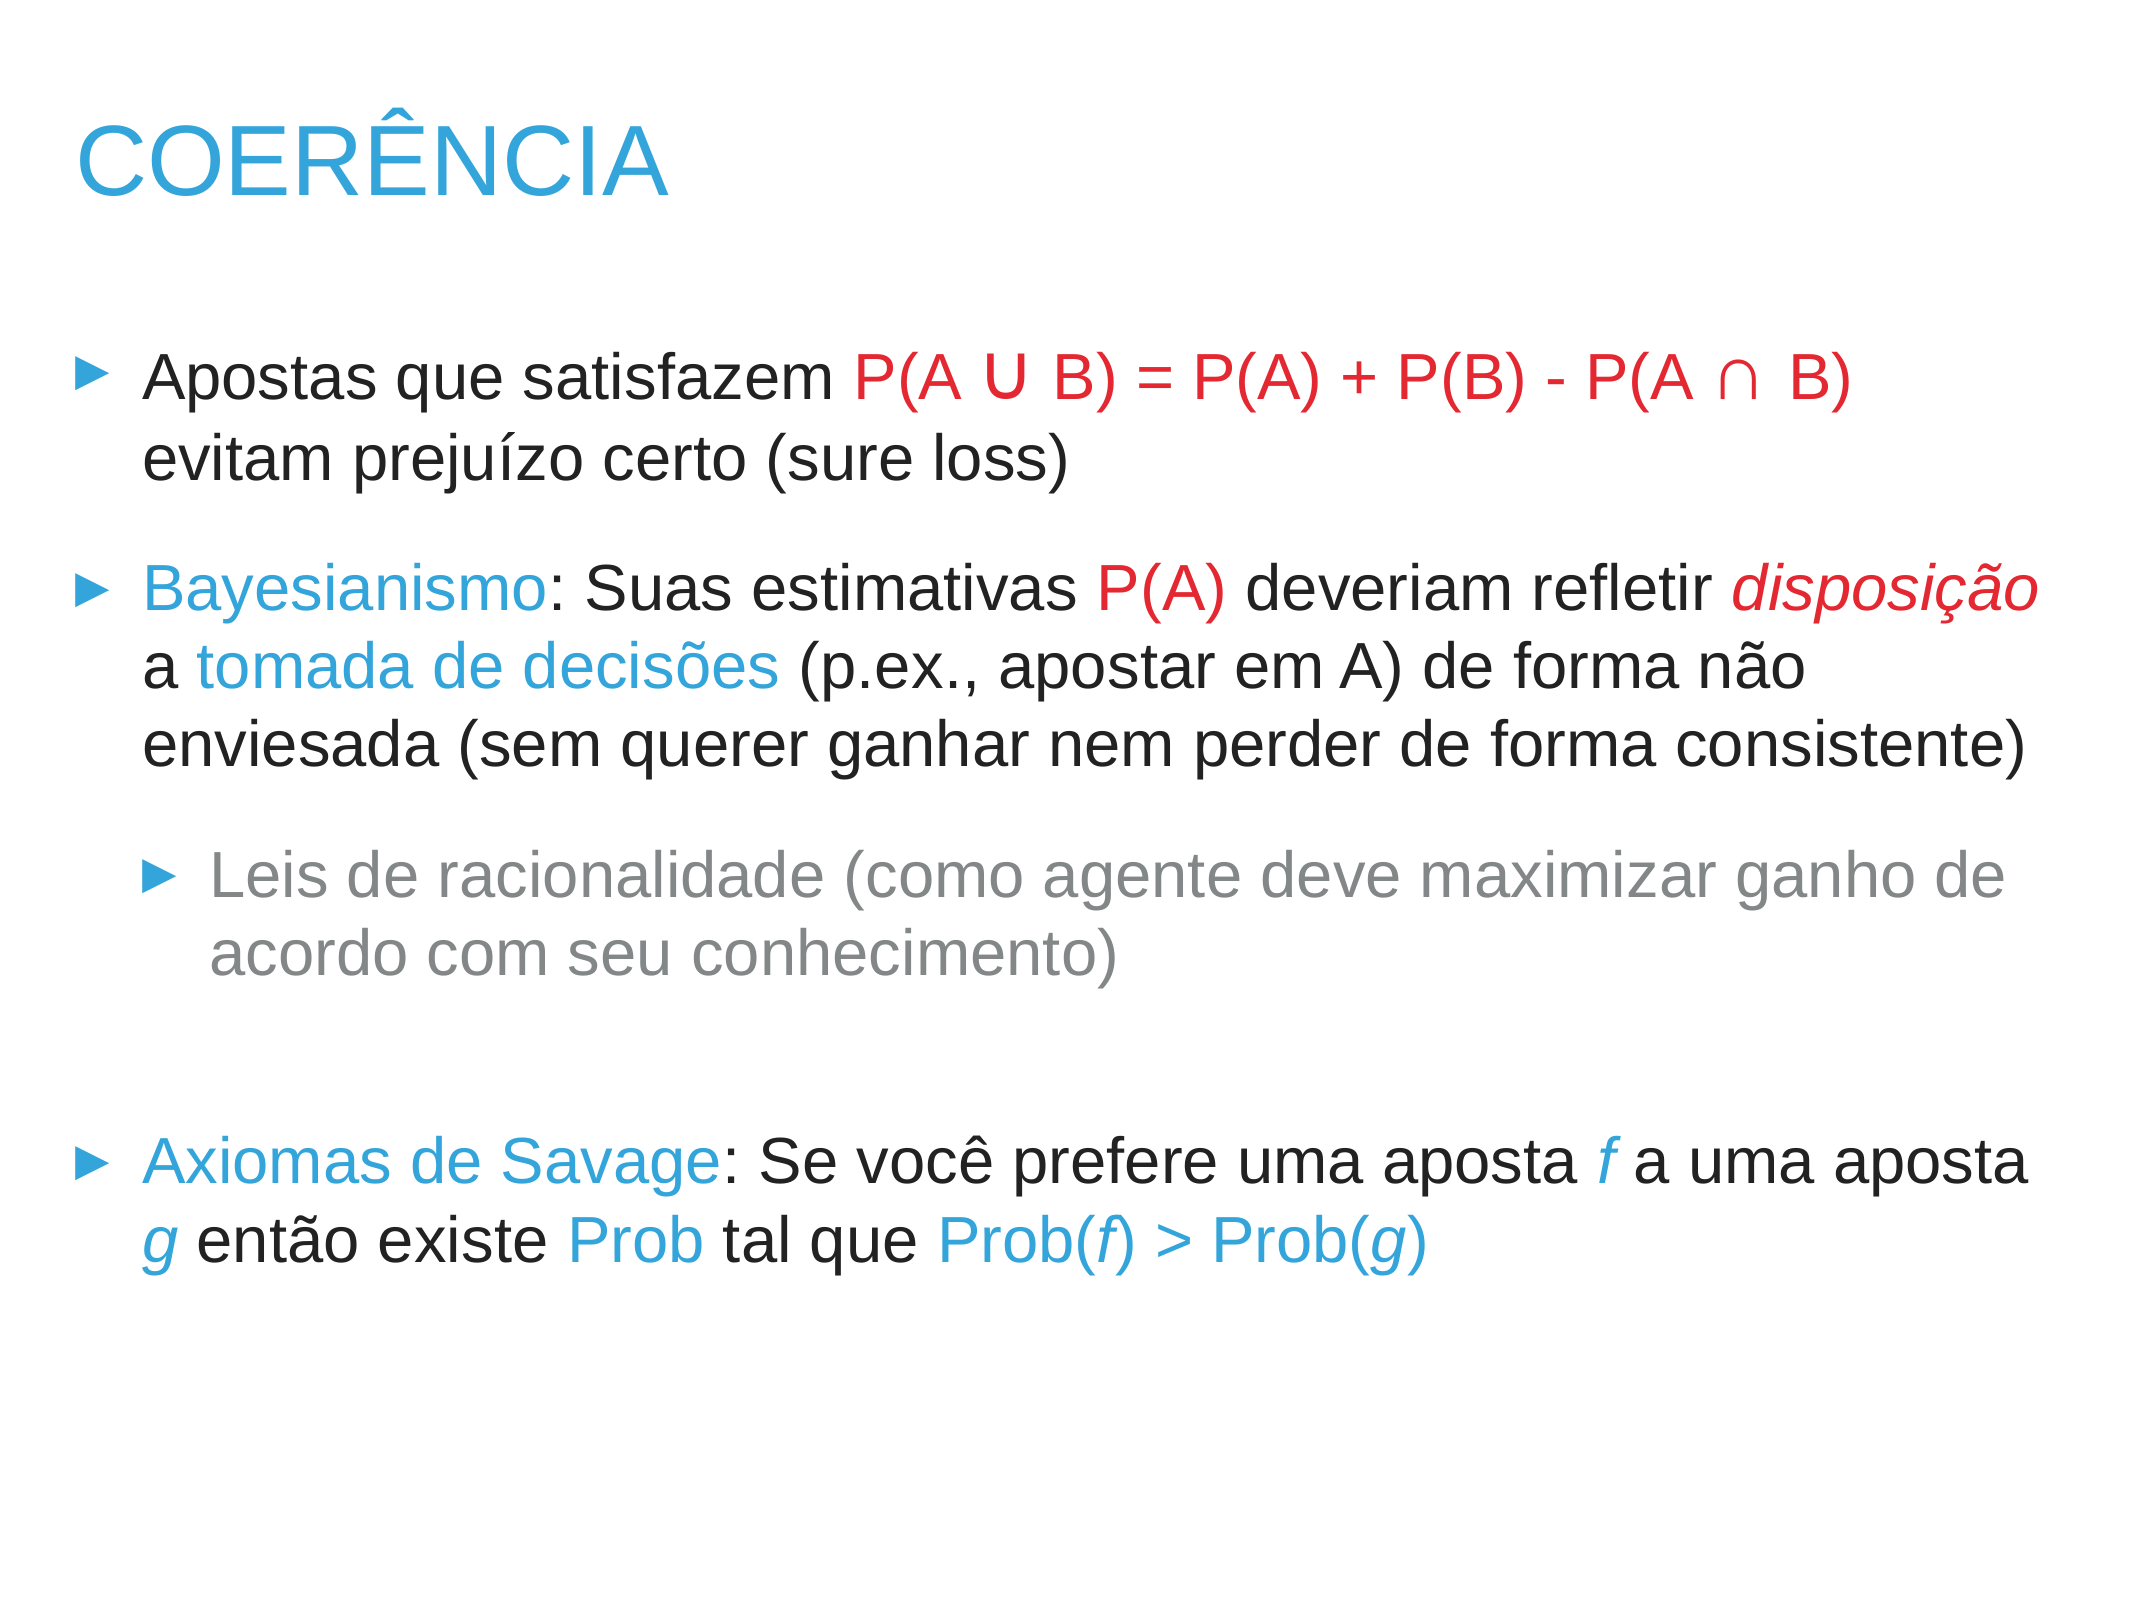

coerência
Apostas que satisfazem P(A ∪ B) = P(A) + P(B) - P(A ∩ B) evitam prejuízo certo (sure loss)
Bayesianismo: Suas estimativas P(A) deveriam refletir disposição a tomada de decisões (p.ex., apostar em A) de forma não enviesada (sem querer ganhar nem perder de forma consistente)
Leis de racionalidade (como agente deve maximizar ganho de acordo com seu conhecimento)

Axiomas de Savage: Se você prefere uma aposta f a uma aposta g então existe Prob tal que Prob(f) > Prob(g)